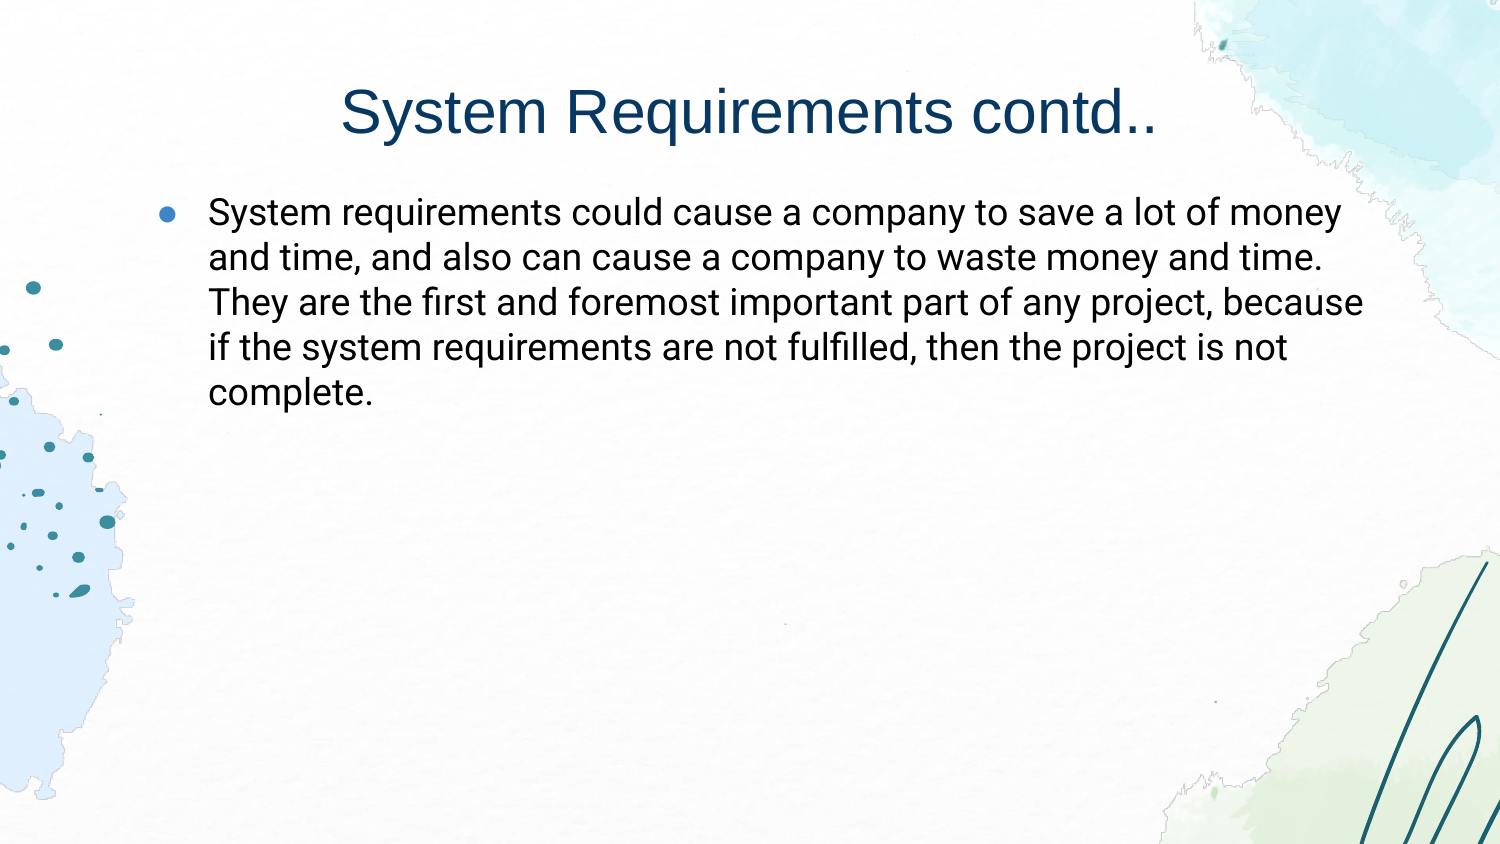

# System Requirements contd..
System requirements could cause a company to save a lot of money and time, and also can cause a company to waste money and time. They are the first and foremost important part of any project, because if the system requirements are not fulfilled, then the project is not complete.